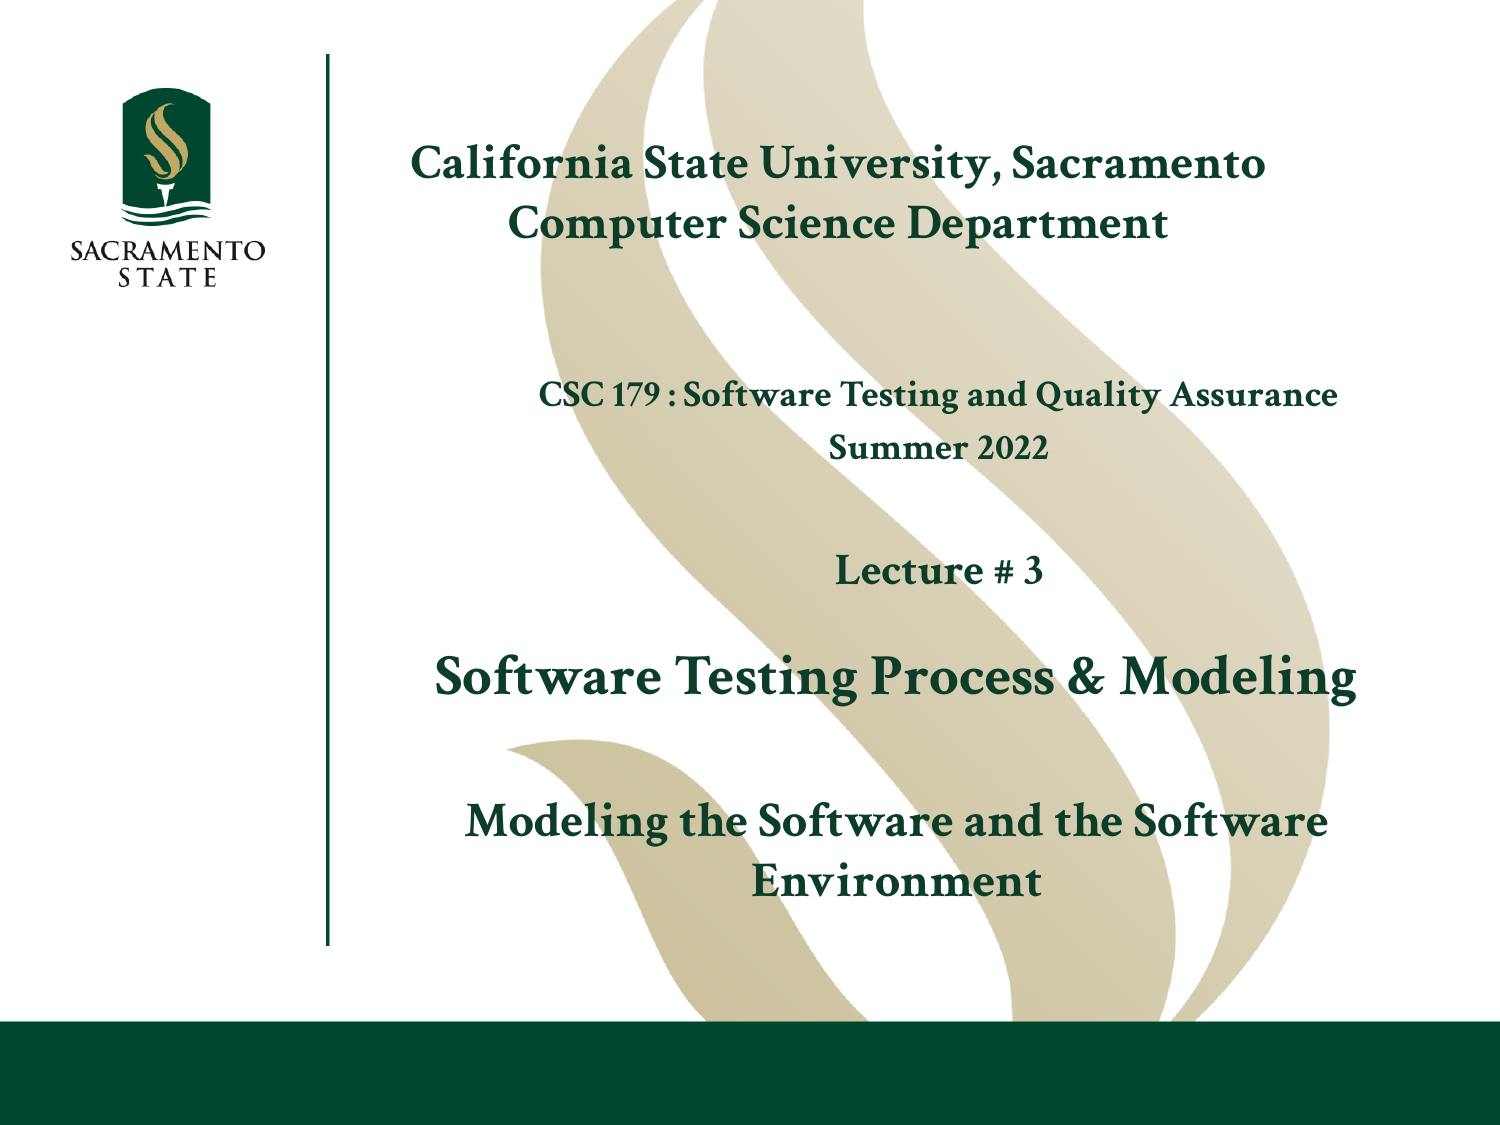

California State University, Sacramento
Computer Science Department
CSC 179 : Software Testing and Quality Assurance
Summer 2022

Lecture # 3

Software Testing Process & Modeling

Modeling the Software and the Software Environment